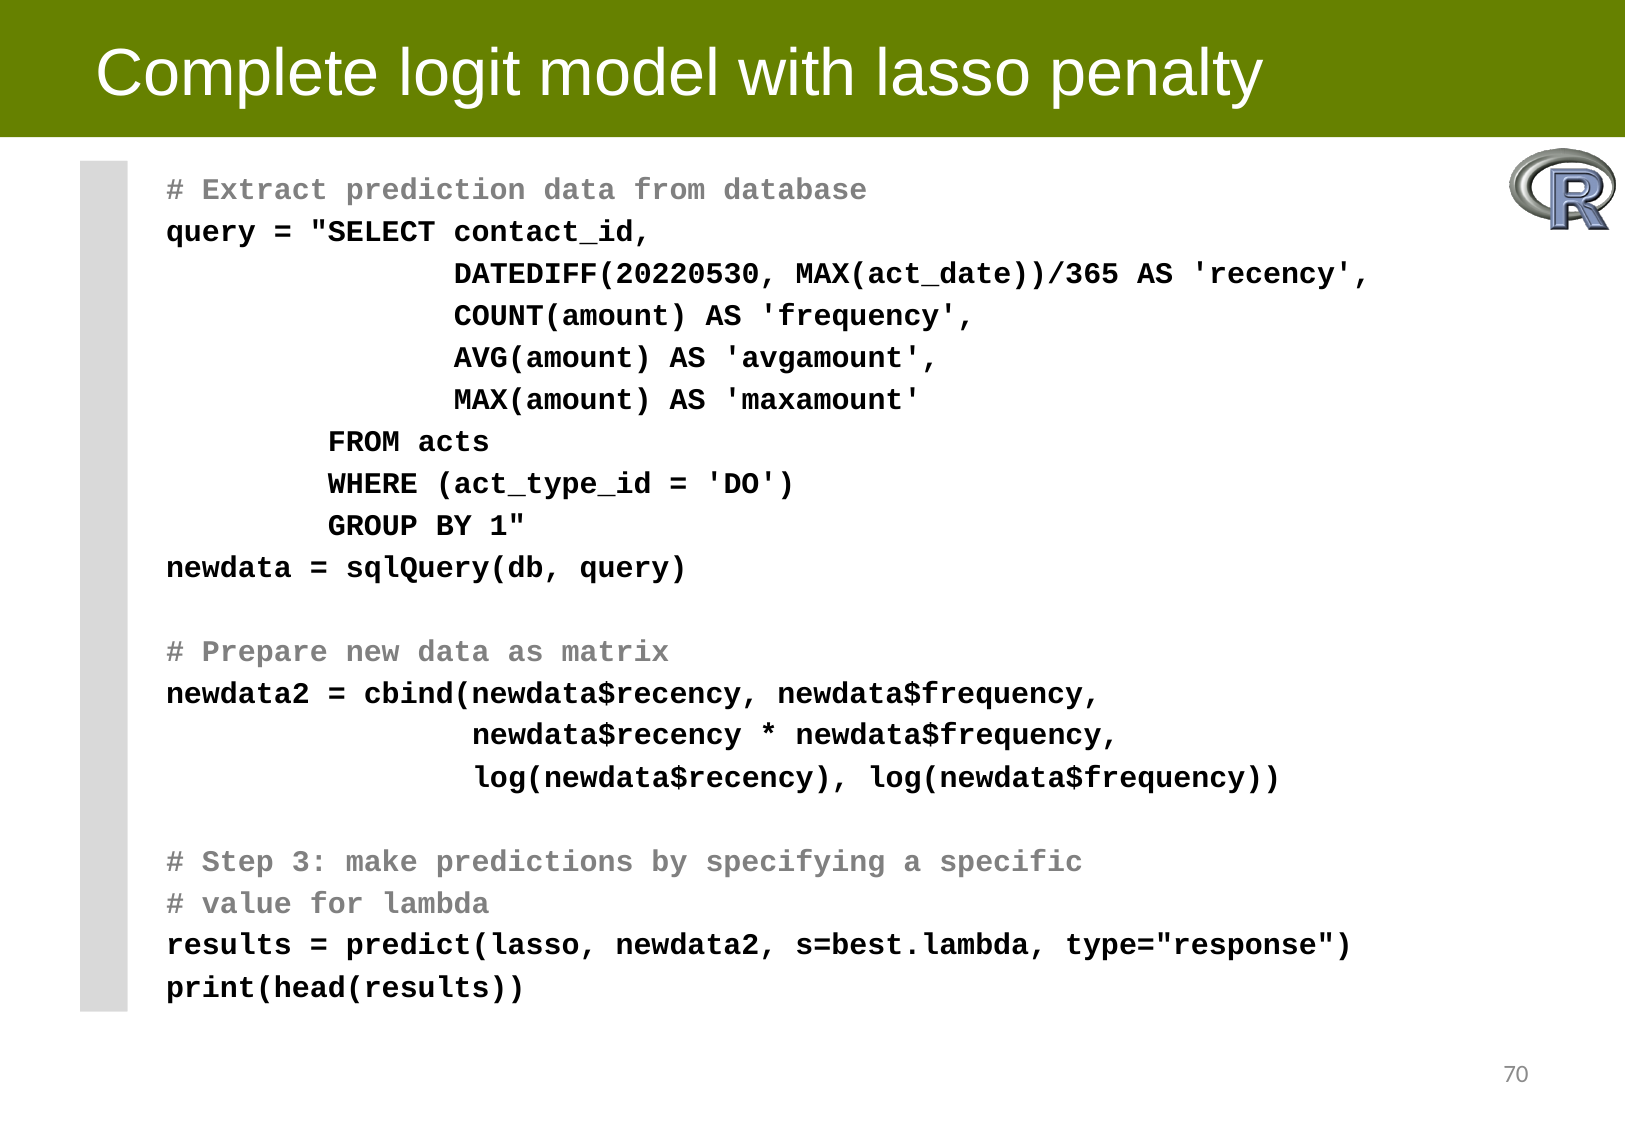

# Complete logit model with lasso penalty
# Extract prediction data from database
query = "SELECT contact_id,
                DATEDIFF(20220530, MAX(act_date))/365 AS 'recency',
                COUNT(amount) AS 'frequency',
                AVG(amount) AS 'avgamount',
                MAX(amount) AS 'maxamount'
         FROM acts
         WHERE (act_type_id = 'DO')
         GROUP BY 1"
newdata = sqlQuery(db, query)

# Prepare new data as matrix
newdata2 = cbind(newdata$recency, newdata$frequency,
                 newdata$recency * newdata$frequency,
                 log(newdata$recency), log(newdata$frequency))

# Step 3: make predictions by specifying a specific
# value for lambda
results = predict(lasso, newdata2, s=best.lambda, type="response")
print(head(results))
70